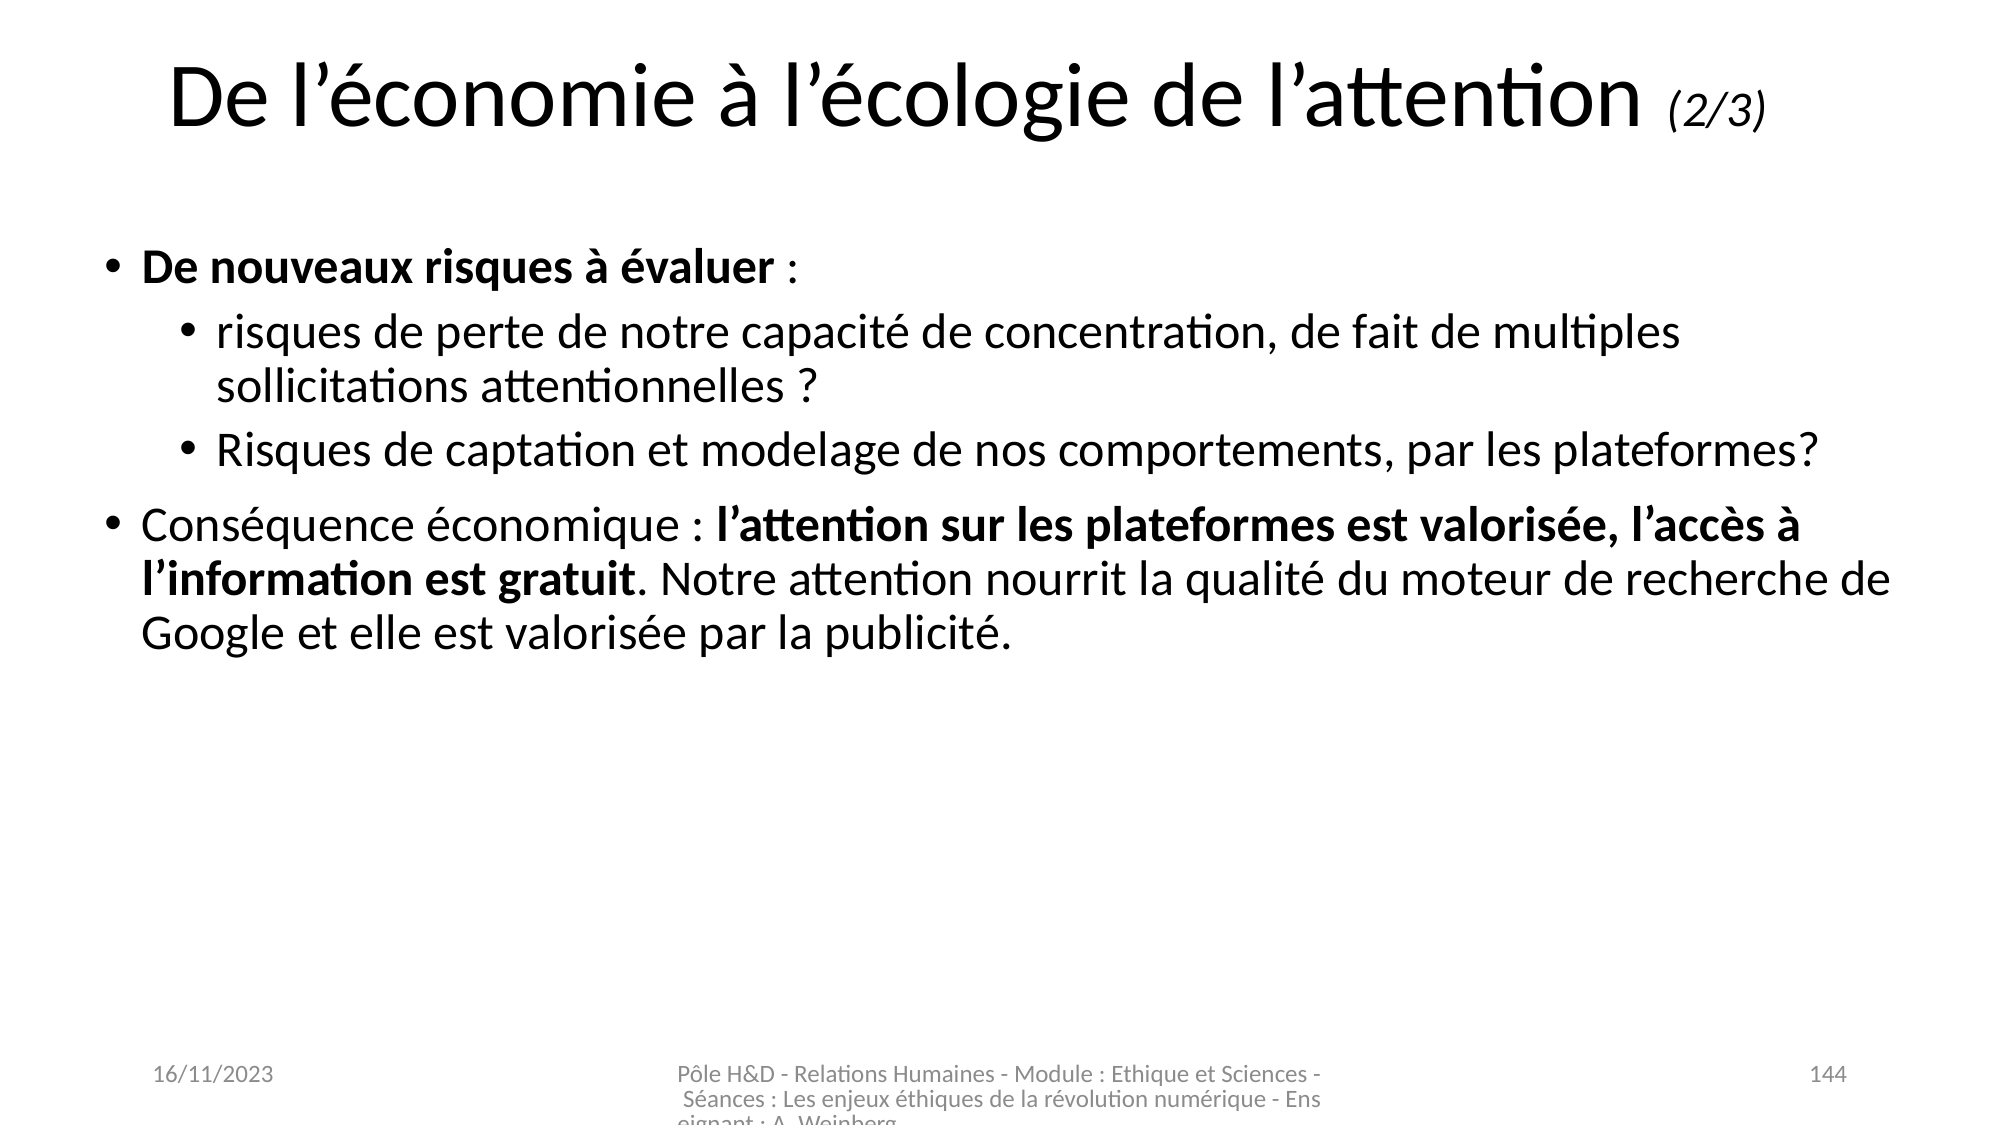

# De l’économie à l’écologie de l’attention (2/3)
De nouveaux risques à évaluer :
risques de perte de notre capacité de concentration, de fait de multiples sollicitations attentionnelles ?
Risques de captation et modelage de nos comportements, par les plateformes?
Conséquence économique : l’attention sur les plateformes est valorisée, l’accès à l’information est gratuit. Notre attention nourrit la qualité du moteur de recherche de Google et elle est valorisée par la publicité.
16/11/2023
Pôle H&D - Relations Humaines - Module : Ethique et Sciences - Séances : Les enjeux éthiques de la révolution numérique - Enseignant : A. Weinberg
144